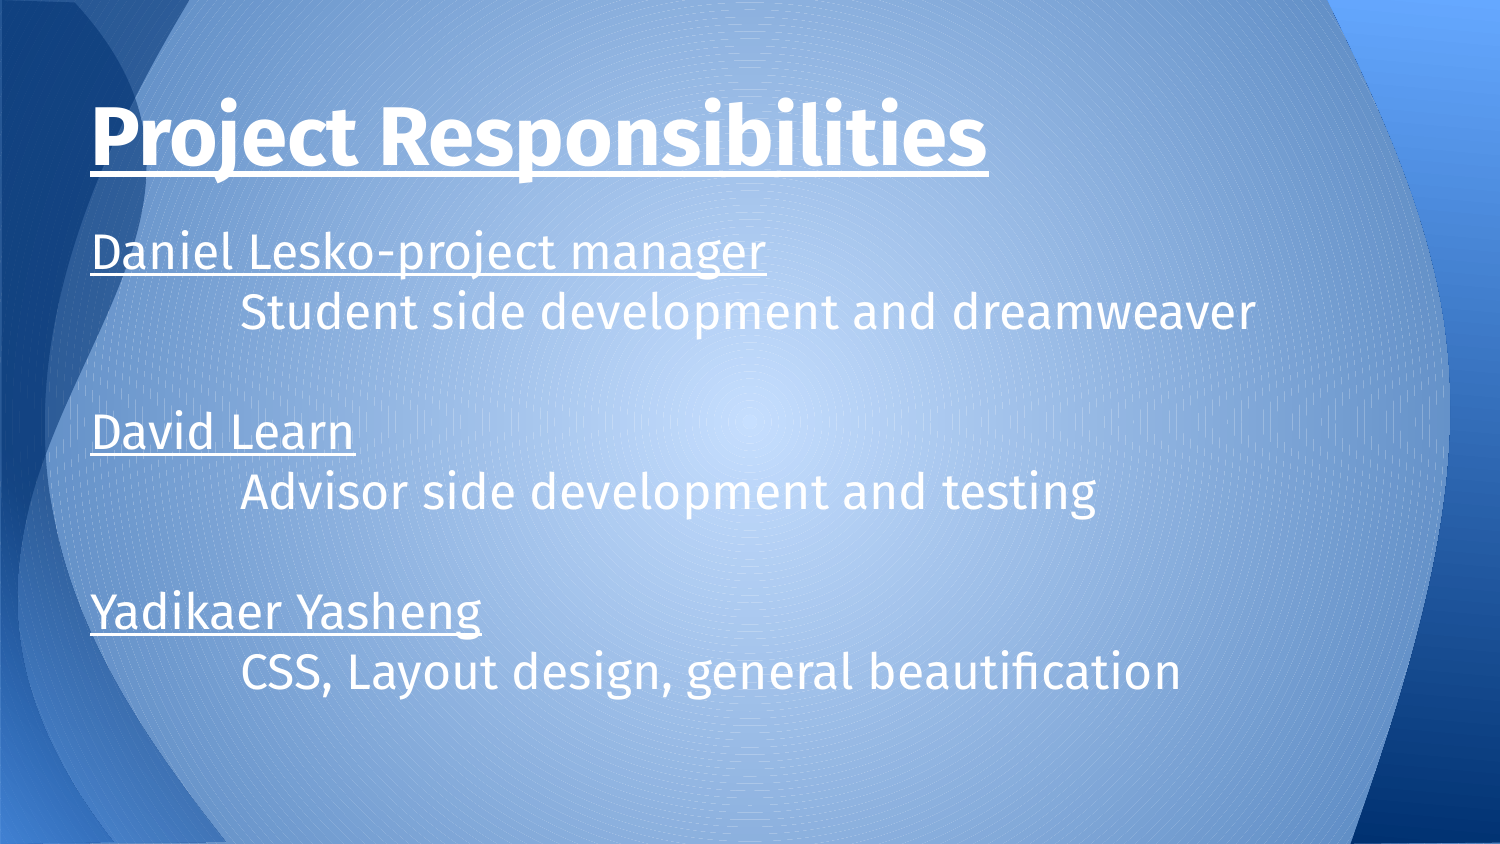

# Project Responsibilities
Daniel Lesko-project manager
	Student side development and dreamweaver

David Learn
	Advisor side development and testing

Yadikaer Yasheng
	CSS, Layout design, general beautification